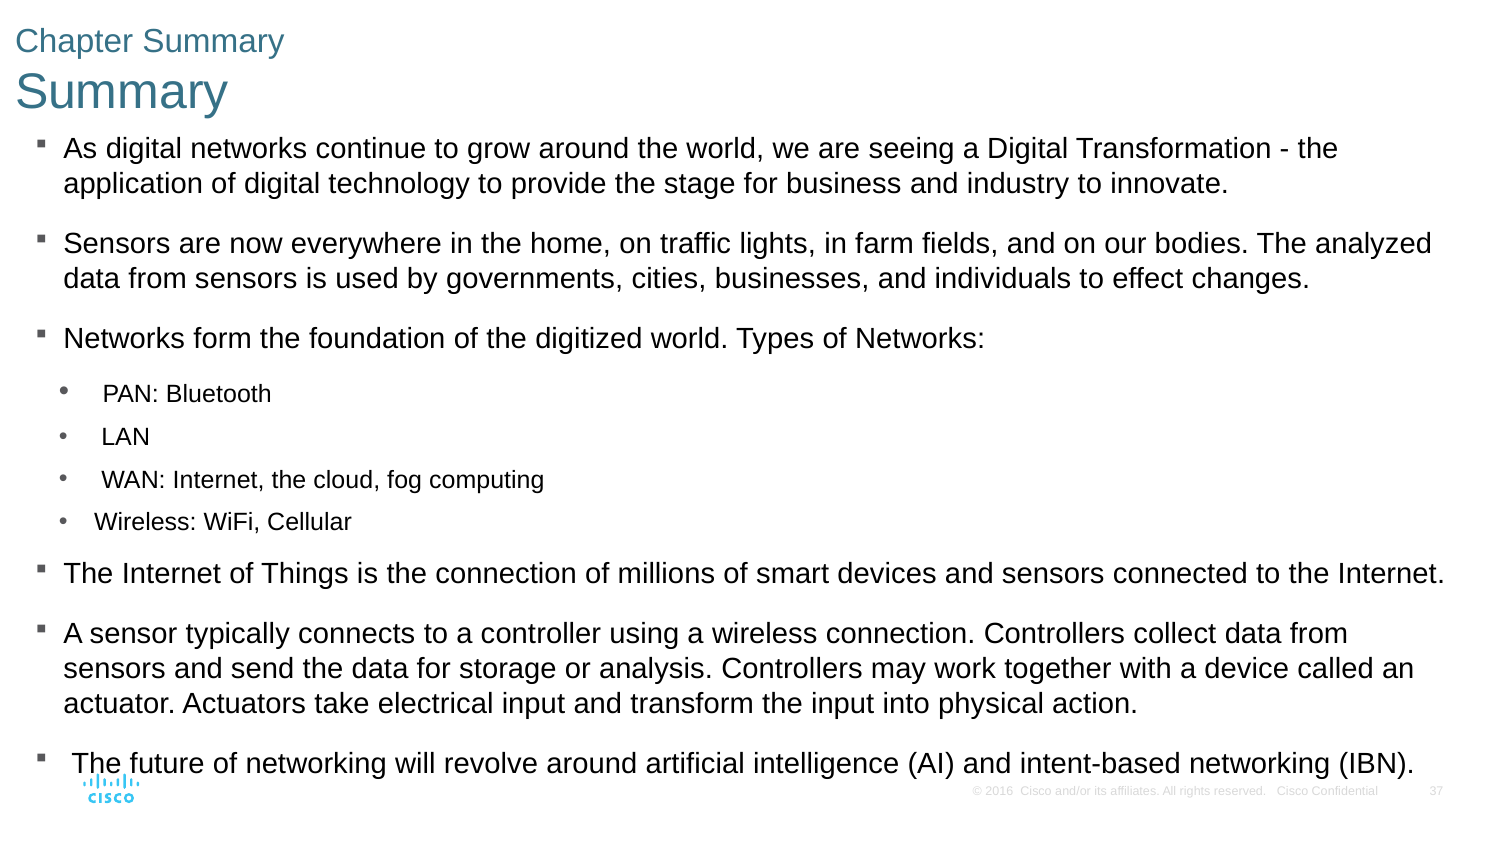

# Chapter Summary Summary
As digital networks continue to grow around the world, we are seeing a Digital Transformation - the application of digital technology to provide the stage for business and industry to innovate.
Sensors are now everywhere in the home, on traffic lights, in farm fields, and on our bodies. The analyzed data from sensors is used by governments, cities, businesses, and individuals to effect changes.
Networks form the foundation of the digitized world. Types of Networks:
 PAN: Bluetooth
 LAN
 WAN: Internet, the cloud, fog computing
Wireless: WiFi, Cellular
The Internet of Things is the connection of millions of smart devices and sensors connected to the Internet.
A sensor typically connects to a controller using a wireless connection. Controllers collect data from sensors and send the data for storage or analysis. Controllers may work together with a device called an actuator. Actuators take electrical input and transform the input into physical action.
 The future of networking will revolve around artificial intelligence (AI) and intent-based networking (IBN).